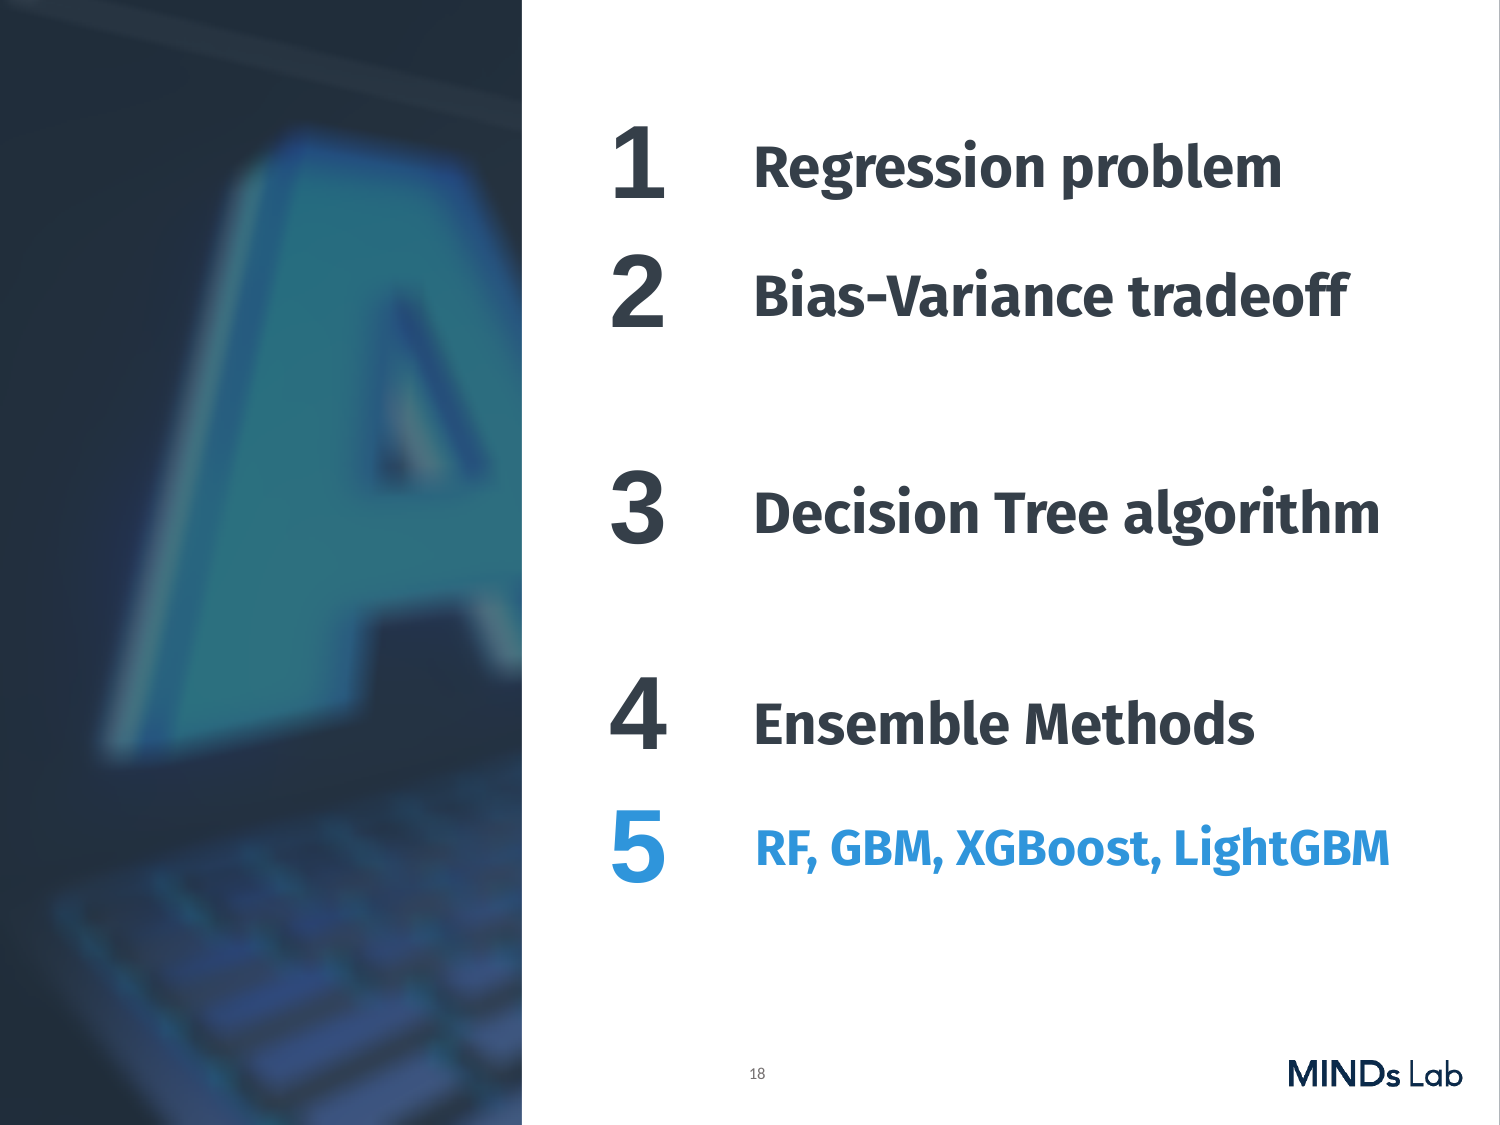

1
Regression problem
2
Bias-Variance tradeoff
3
Decision Tree algorithm

4
Ensemble Methods
5
RF, GBM, XGBoost, LightGBM

18